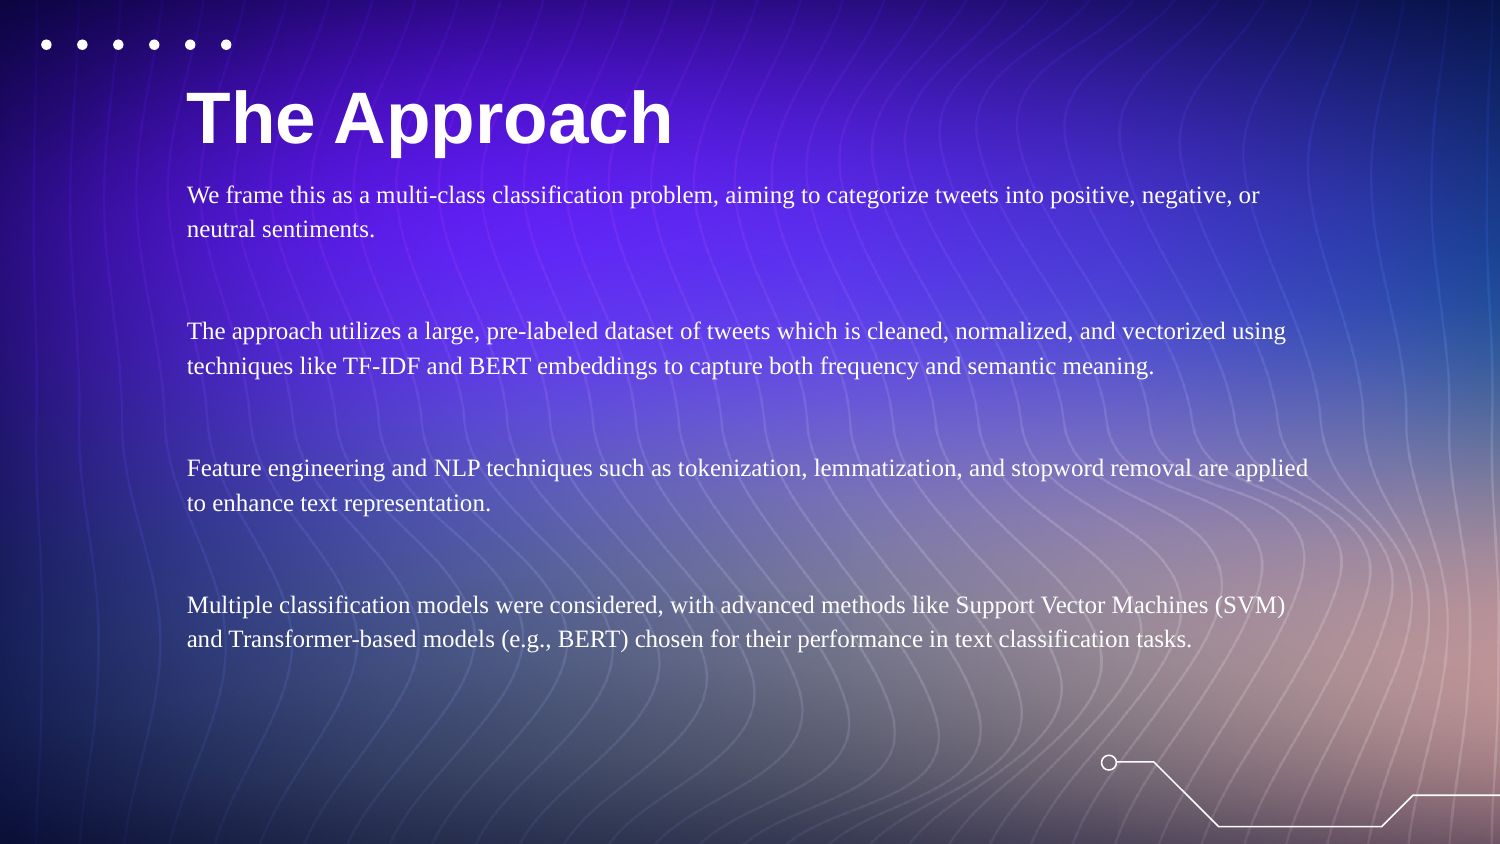

The Approach
We frame this as a multi-class classification problem, aiming to categorize tweets into positive, negative, or neutral sentiments.

The approach utilizes a large, pre-labeled dataset of tweets which is cleaned, normalized, and vectorized using techniques like TF-IDF and BERT embeddings to capture both frequency and semantic meaning.

Feature engineering and NLP techniques such as tokenization, lemmatization, and stopword removal are applied to enhance text representation.

Multiple classification models were considered, with advanced methods like Support Vector Machines (SVM) and Transformer-based models (e.g., BERT) chosen for their performance in text classification tasks.